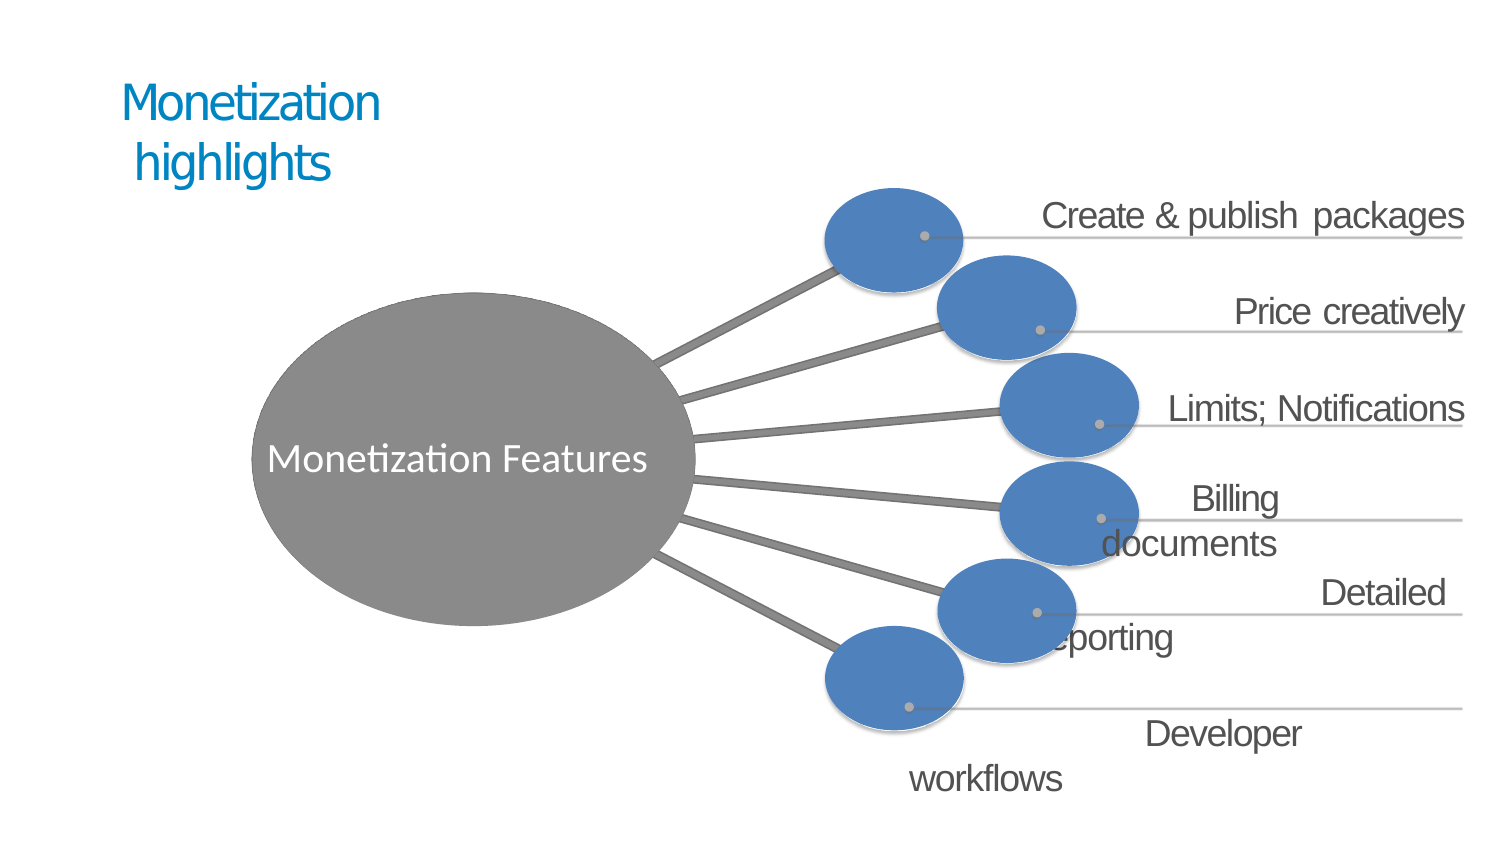

# Monetization  highlights

 	Create & publish packages

 	Price creatively

 	Limits; Notifications
Monetization features

Monetization Features

 	Billing documents

 	Detailed reporting

 	Developer workflows